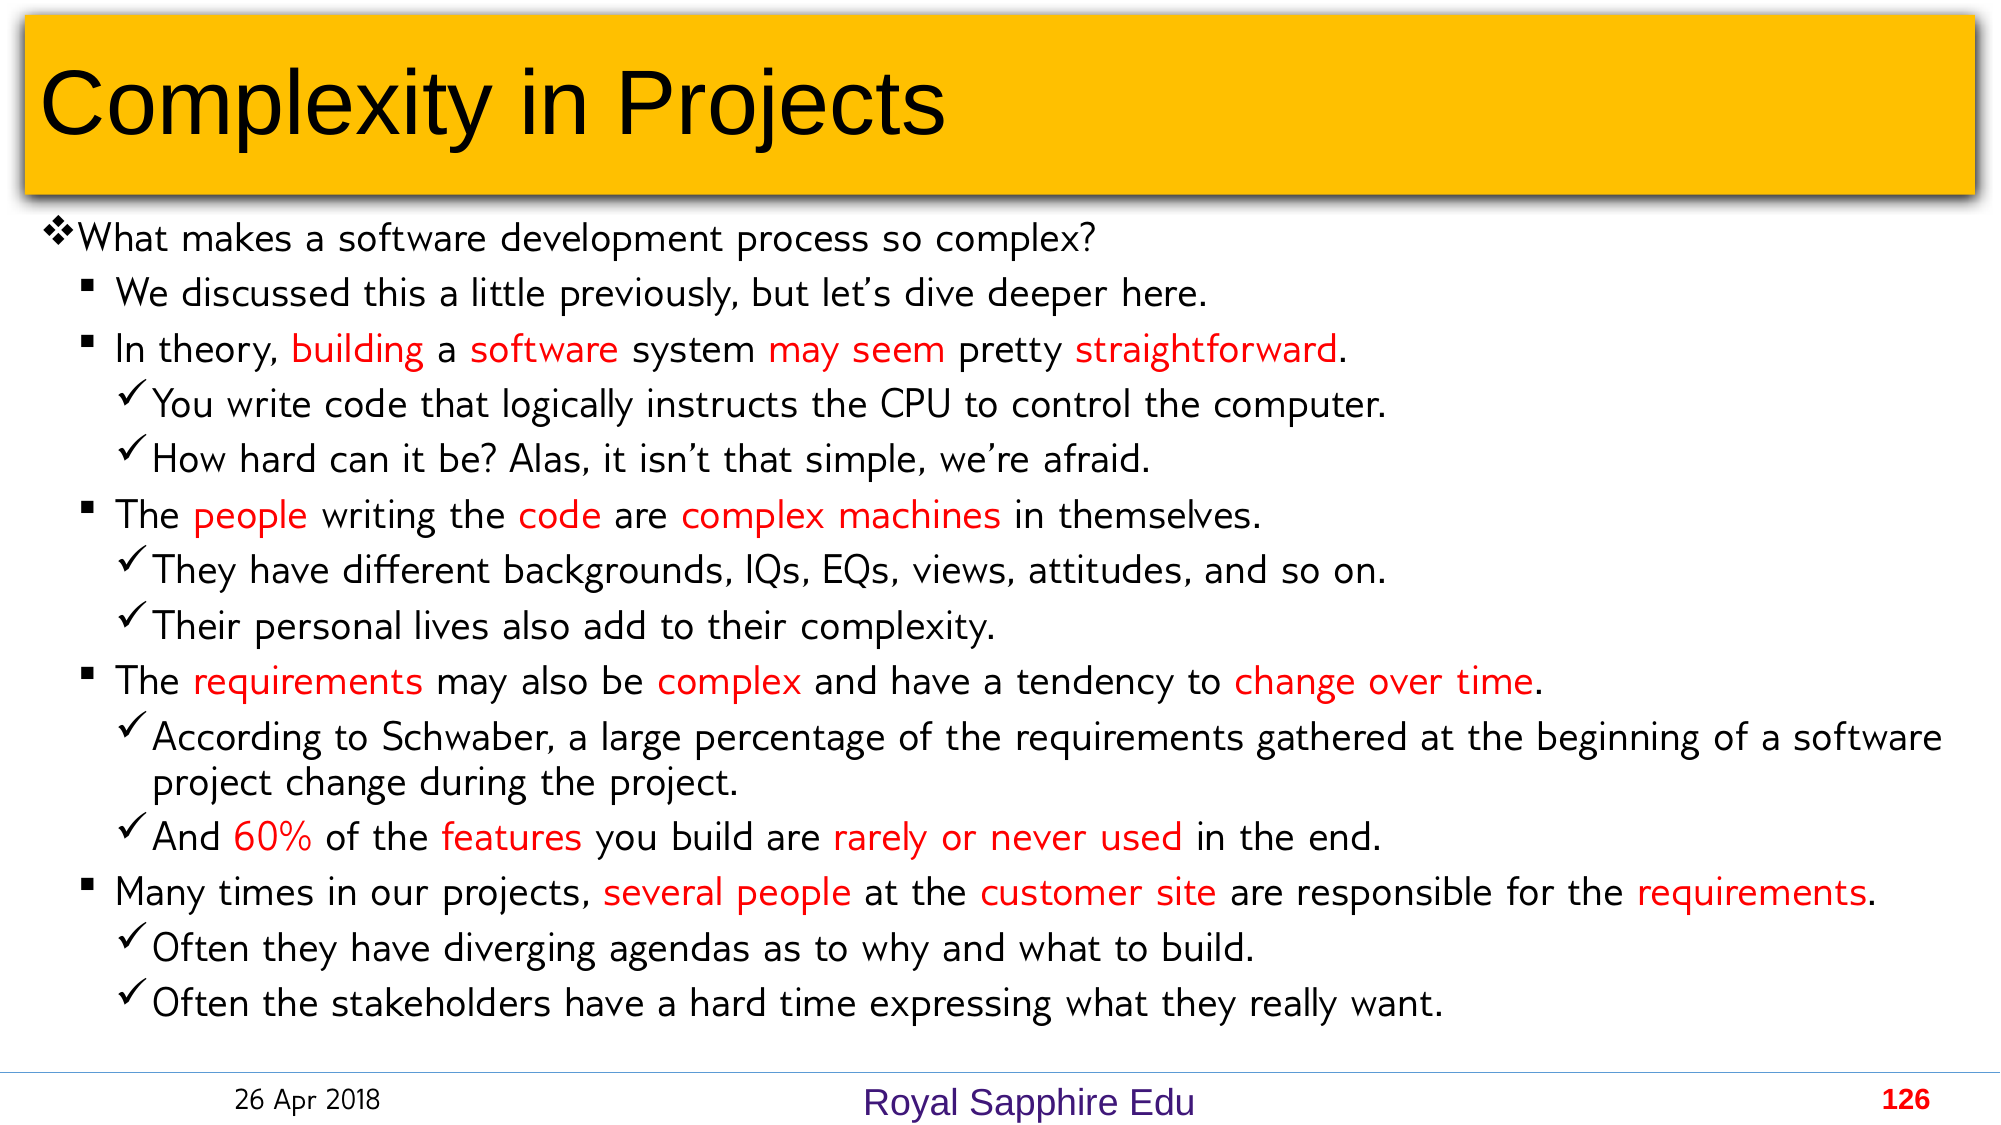

# Complexity in Projects
What makes a software development process so complex?
We discussed this a little previously, but let’s dive deeper here.
In theory, building a software system may seem pretty straightforward.
You write code that logically instructs the CPU to control the computer.
How hard can it be? Alas, it isn’t that simple, we’re afraid.
The people writing the code are complex machines in themselves.
They have different backgrounds, IQs, EQs, views, attitudes, and so on.
Their personal lives also add to their complexity.
The requirements may also be complex and have a tendency to change over time.
According to Schwaber, a large percentage of the requirements gathered at the beginning of a software project change during the project.
And 60% of the features you build are rarely or never used in the end.
Many times in our projects, several people at the customer site are responsible for the requirements.
Often they have diverging agendas as to why and what to build.
Often the stakeholders have a hard time expressing what they really want.
26 Apr 2018
126